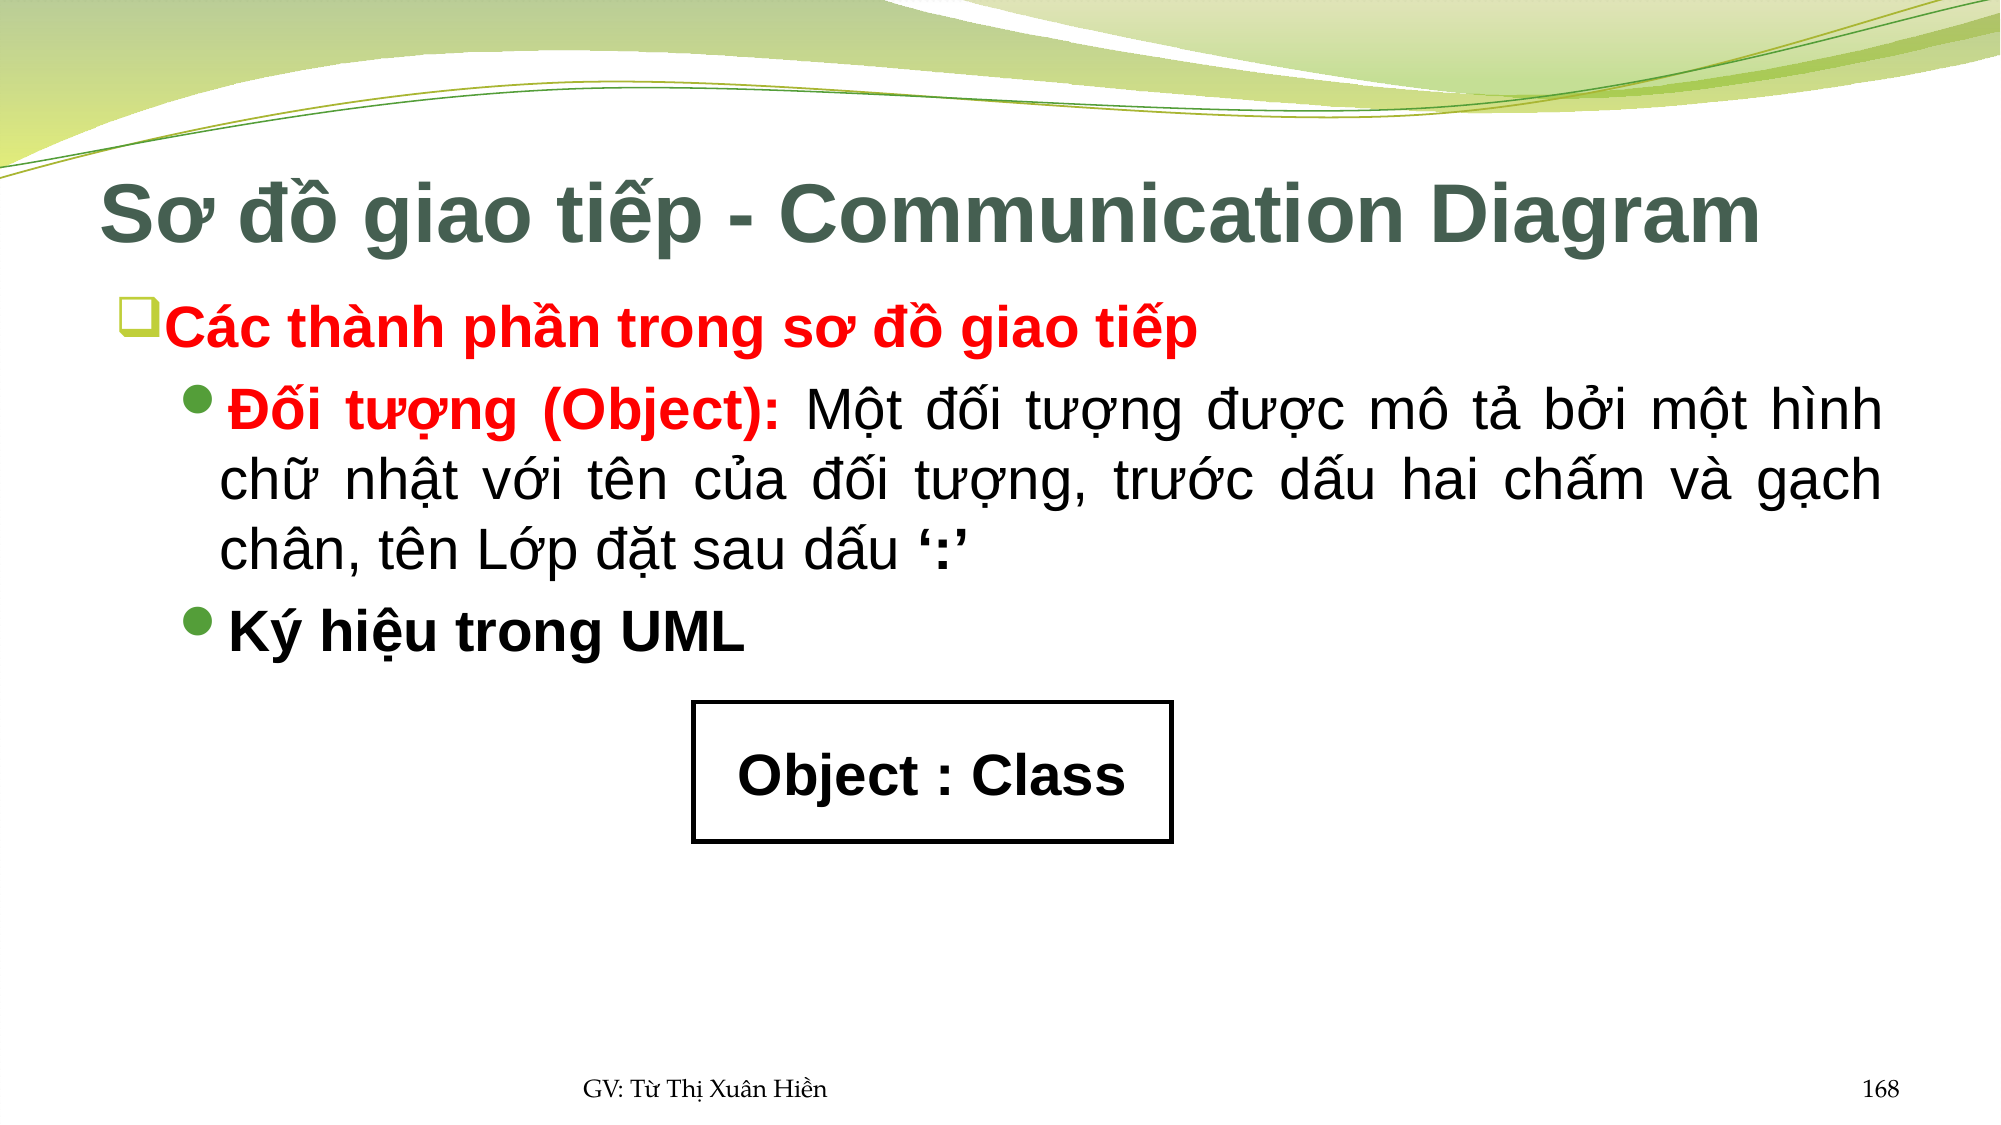

# Sơ đồ giao tiếp - Communication Diagram
Các thành phần trong sơ đồ giao tiếp
Đối tượng (Object): Một đối tượng được mô tả bởi một hình chữ nhật với tên của đối tượng, trước dấu hai chấm và gạch chân, tên Lớp đặt sau dấu ‘:’
Ký hiệu trong UML

Object : Class
GV: Từ Thị Xuân Hiền
168